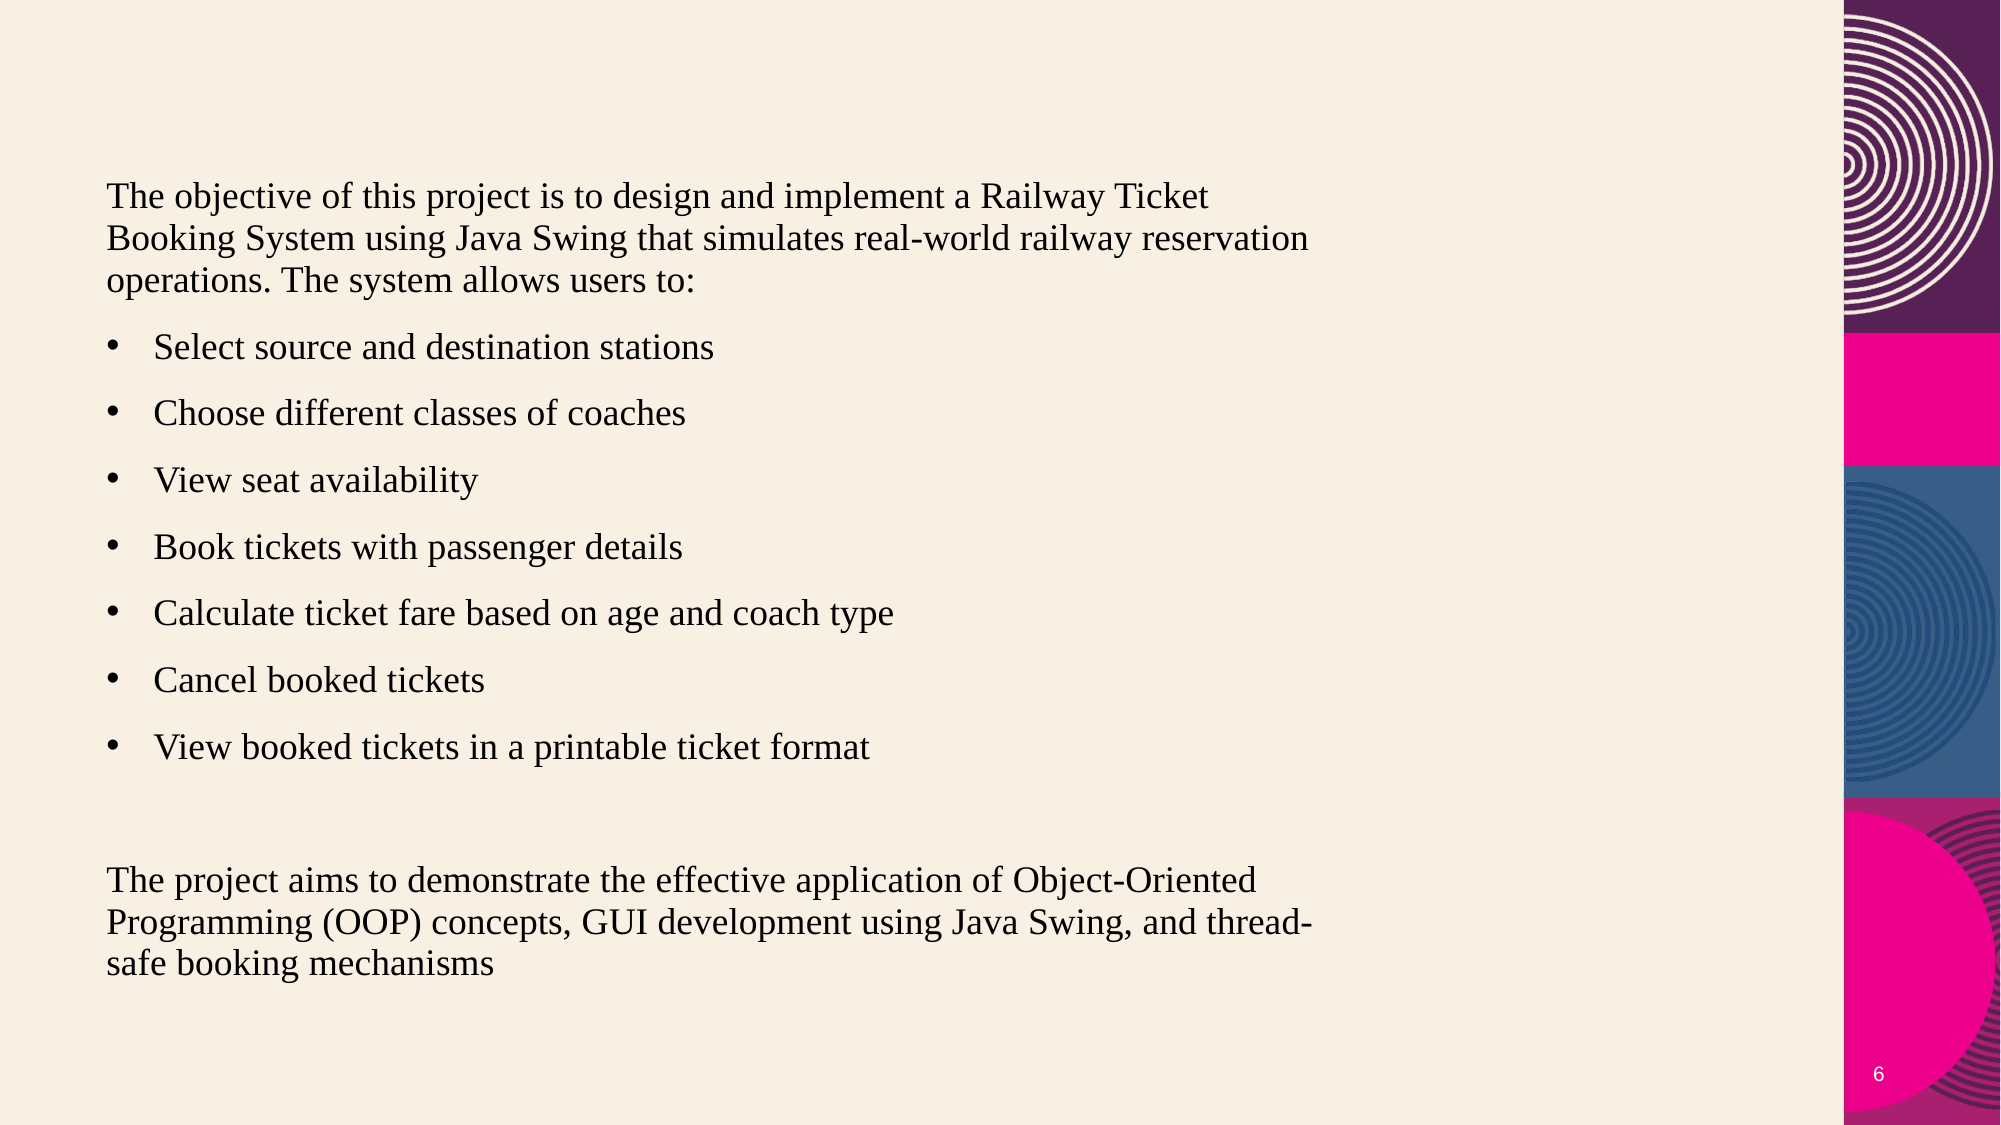

The objective of this project is to design and implement a Railway Ticket Booking System using Java Swing that simulates real-world railway reservation operations. The system allows users to:
Select source and destination stations
Choose different classes of coaches
View seat availability
Book tickets with passenger details
Calculate ticket fare based on age and coach type
Cancel booked tickets
View booked tickets in a printable ticket format

The project aims to demonstrate the effective application of Object-Oriented Programming (OOP) concepts, GUI development using Java Swing, and thread-safe booking mechanisms

6